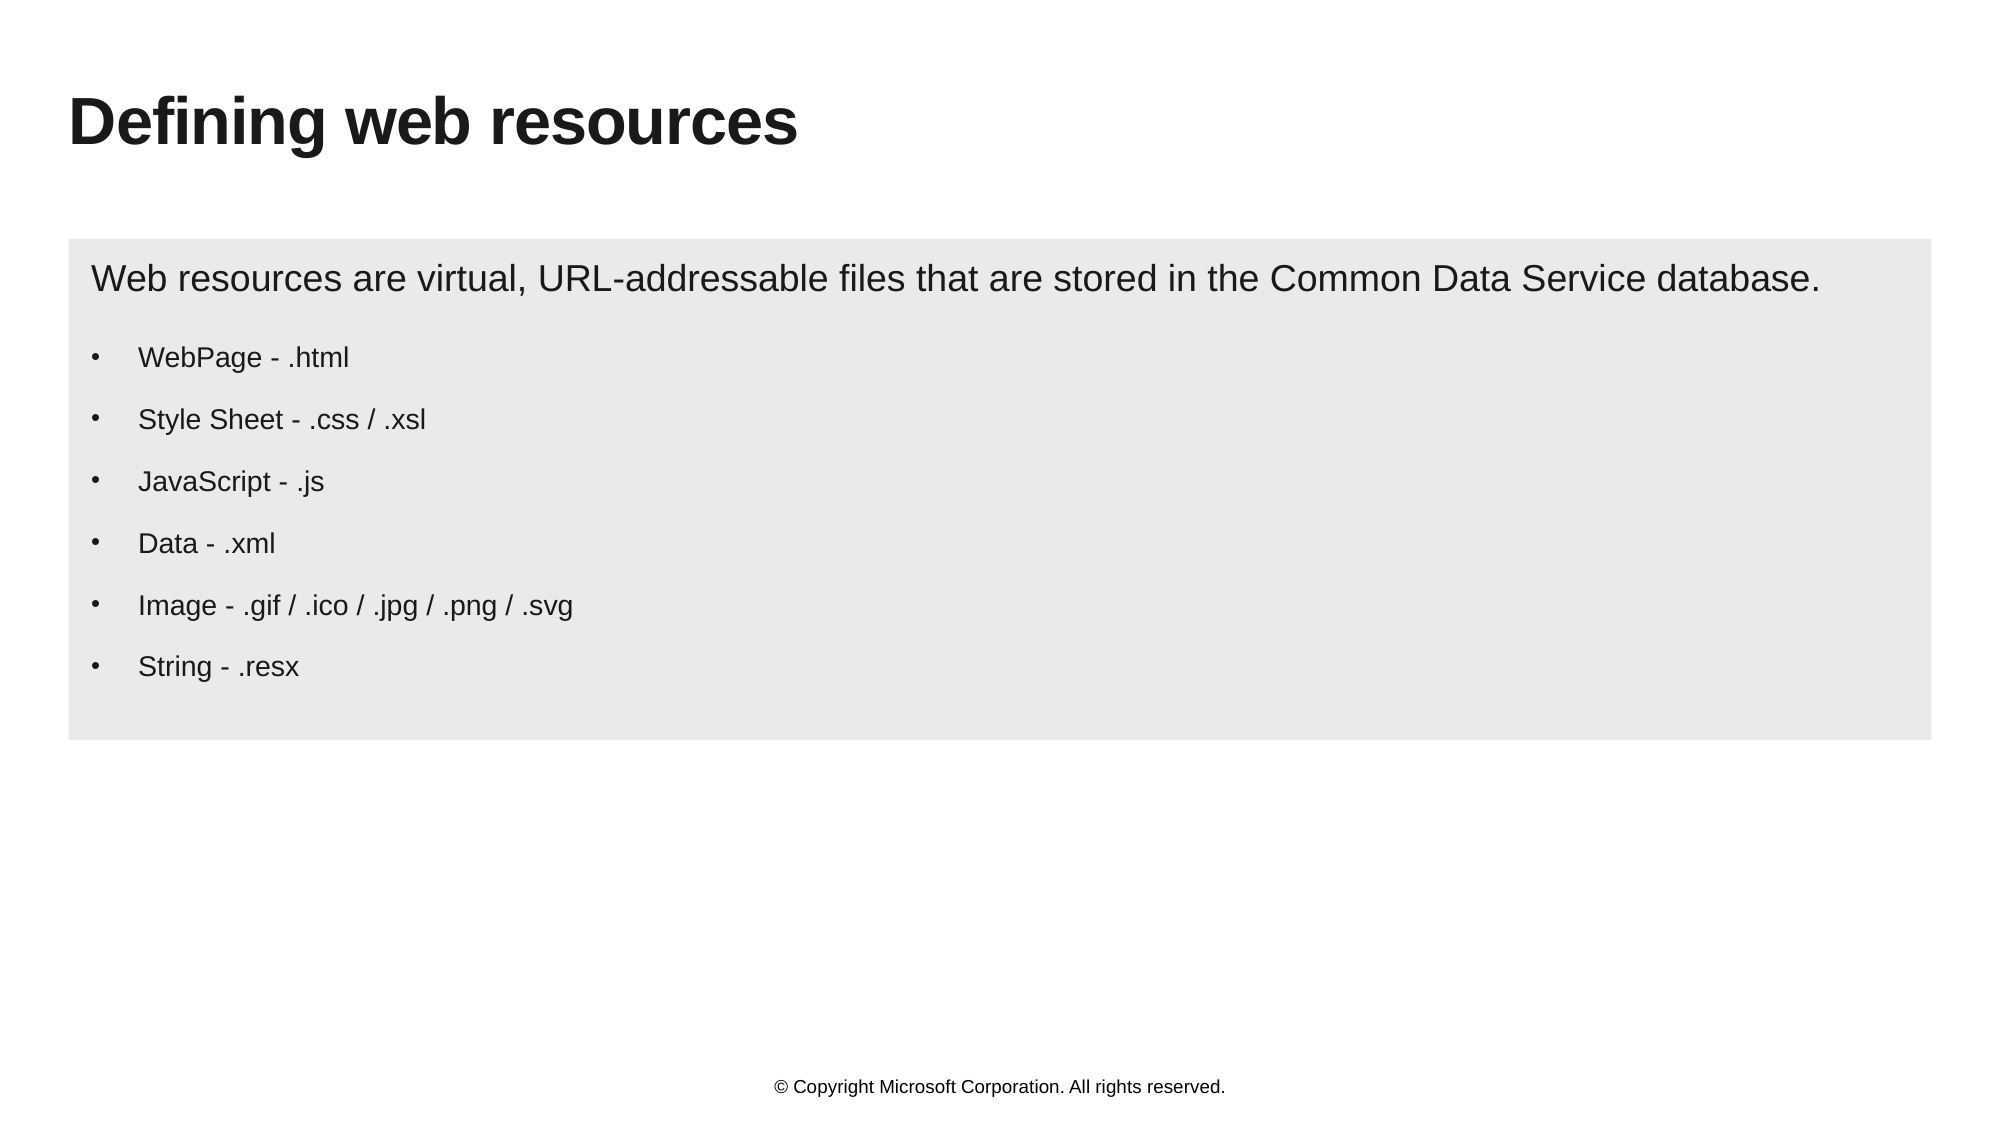

# Defining web resources
Web resources are virtual, URL-addressable files that are stored in the Common Data Service database.
WebPage - .html
Style Sheet - .css / .xsl
JavaScript - .js
Data - .xml
Image - .gif / .ico / .jpg / .png / .svg
String - .resx